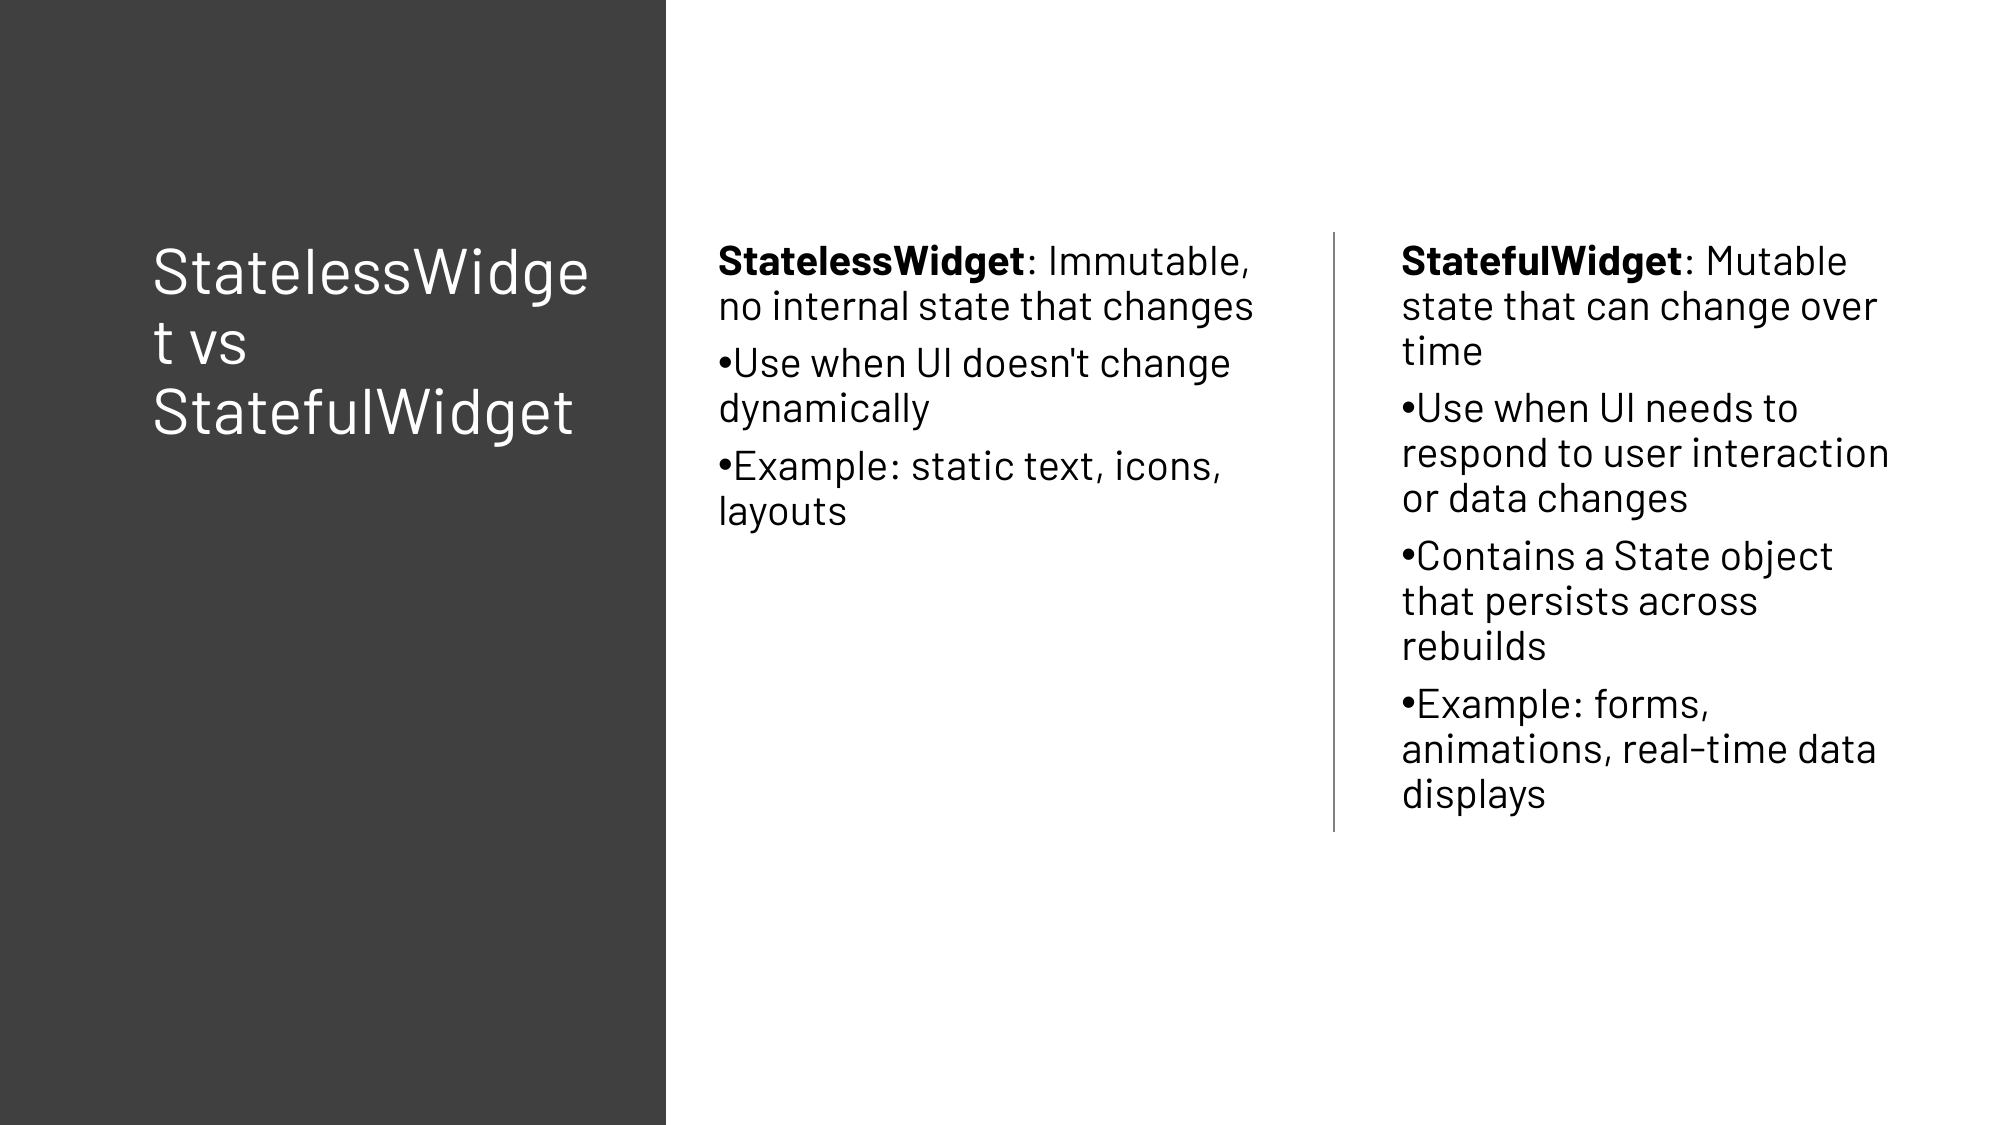

# StatelessWidget vs StatefulWidget
StatelessWidget: Immutable, no internal state that changes
Use when UI doesn't change dynamically
Example: static text, icons, layouts
StatefulWidget: Mutable state that can change over time
Use when UI needs to respond to user interaction or data changes
Contains a State object that persists across rebuilds
Example: forms, animations, real-time data displays